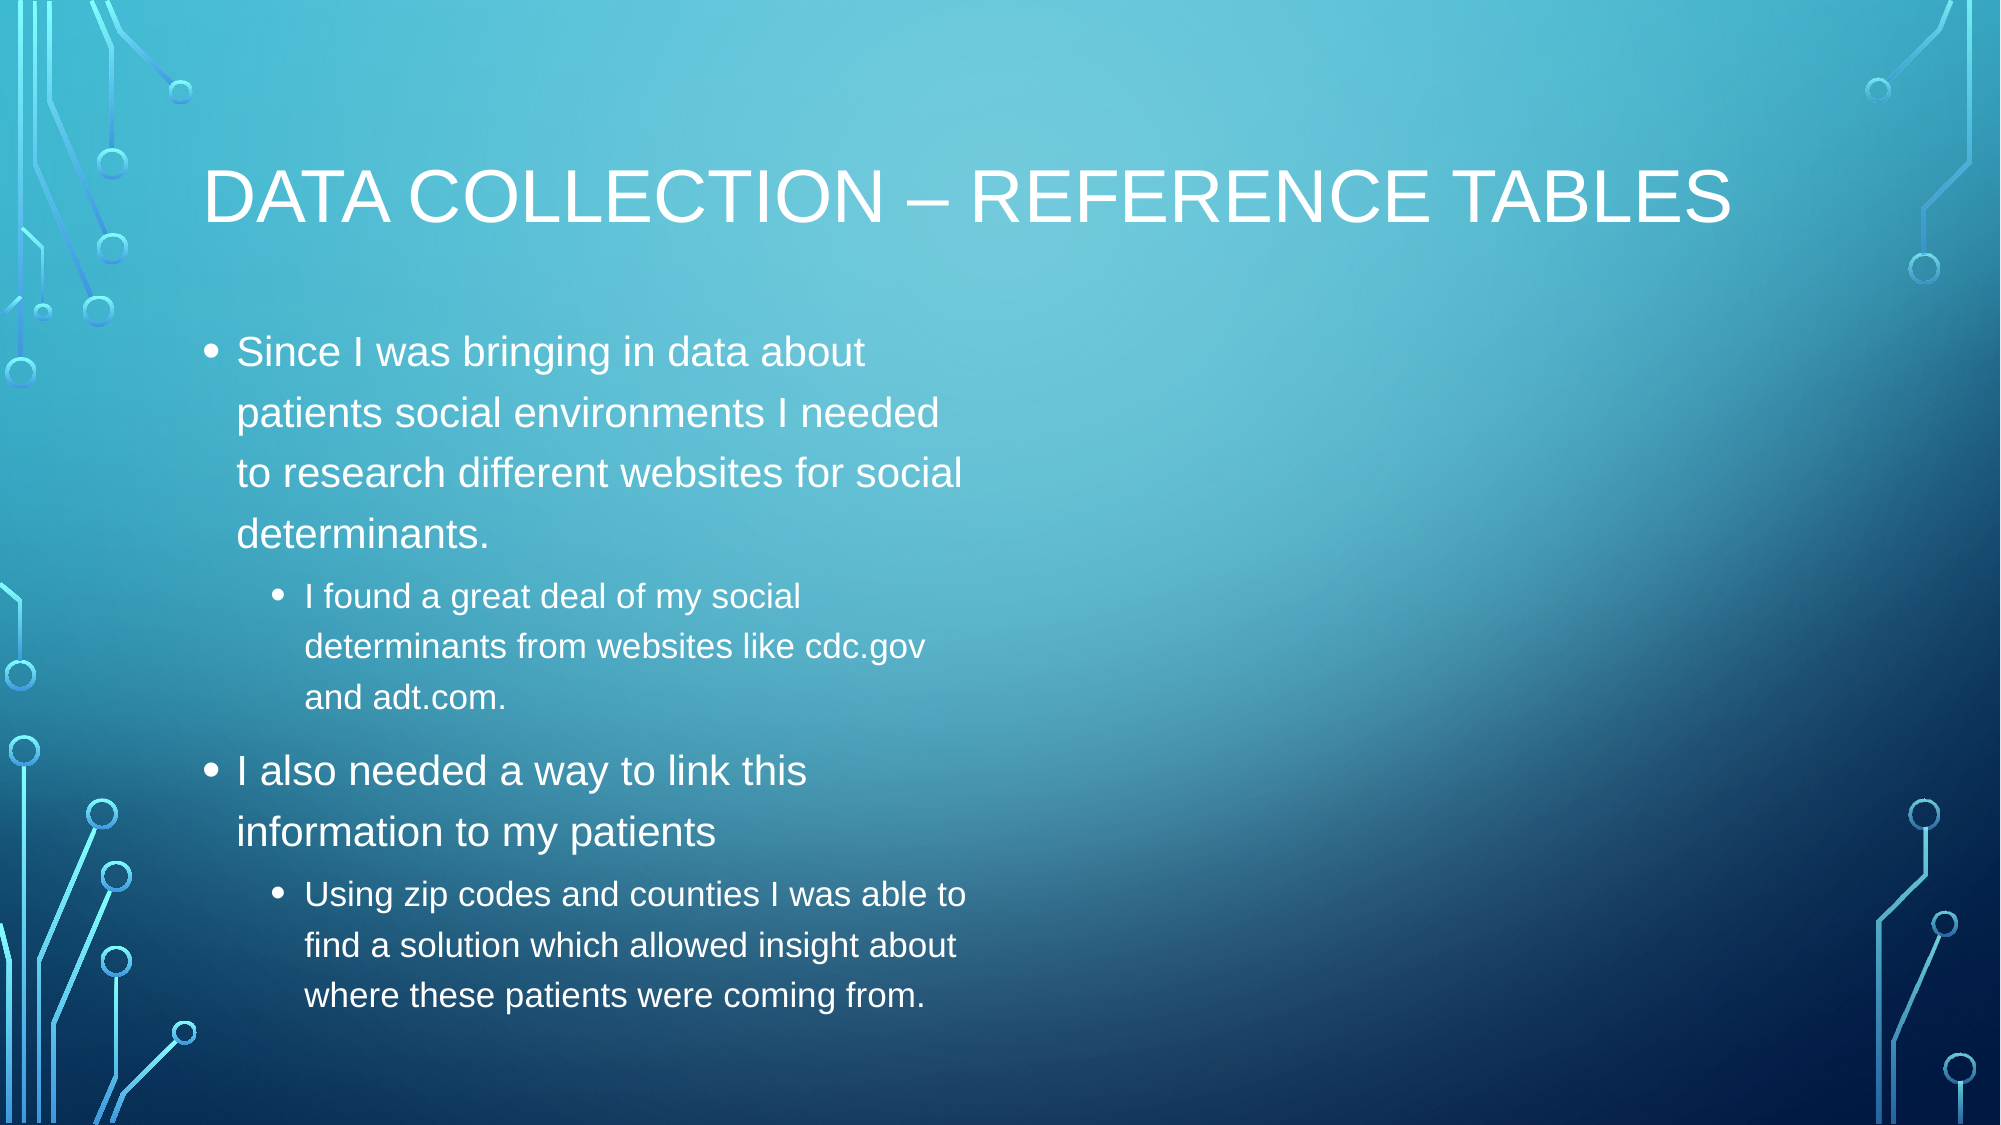

# Data Collection – Reference Tables
Since I was bringing in data about patients social environments I needed to research different websites for social determinants.
I found a great deal of my social determinants from websites like cdc.gov and adt.com.
I also needed a way to link this information to my patients
Using zip codes and counties I was able to find a solution which allowed insight about where these patients were coming from.